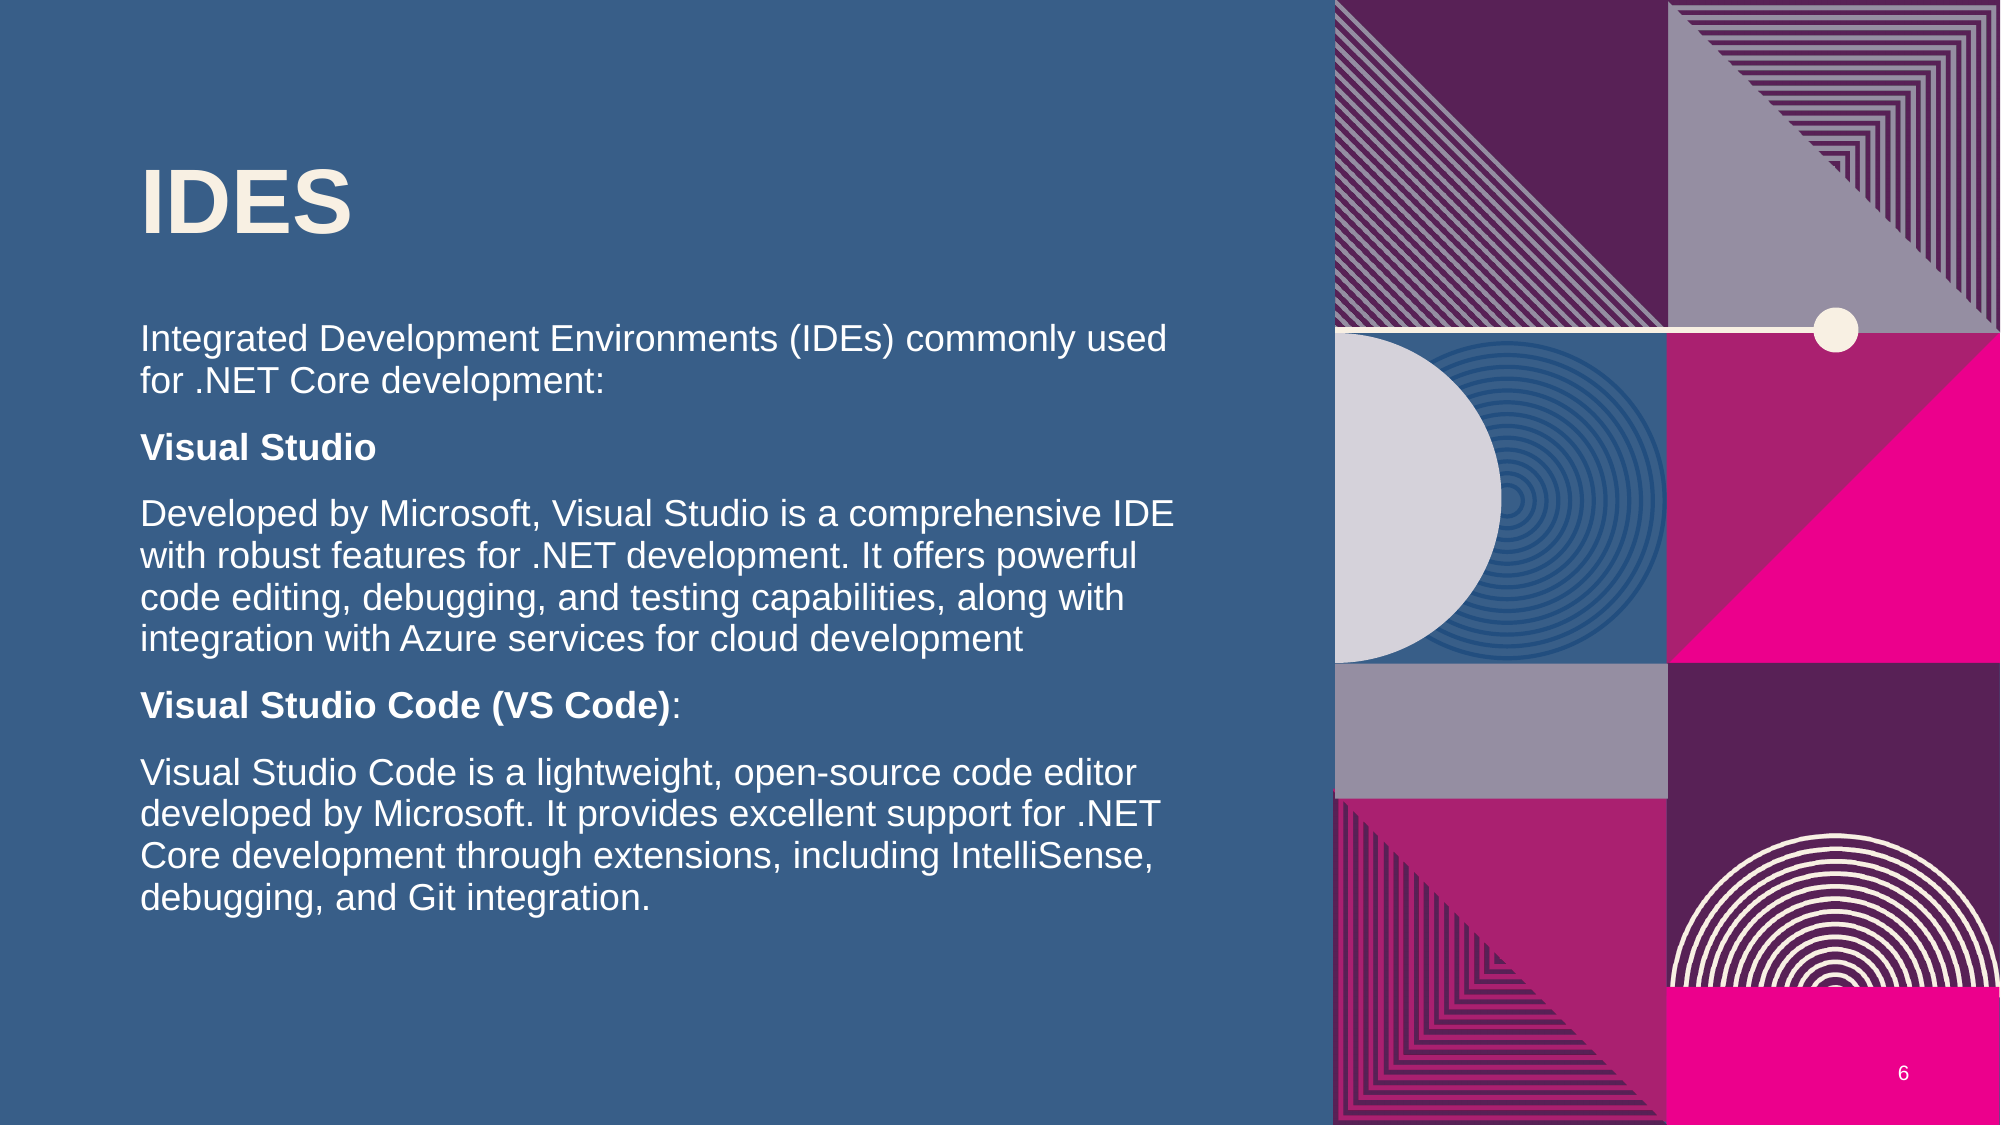

# IDEs
Integrated Development Environments (IDEs) commonly used for .NET Core development:
Visual Studio
Developed by Microsoft, Visual Studio is a comprehensive IDE with robust features for .NET development. It offers powerful code editing, debugging, and testing capabilities, along with integration with Azure services for cloud development
Visual Studio Code (VS Code):
Visual Studio Code is a lightweight, open-source code editor developed by Microsoft. It provides excellent support for .NET Core development through extensions, including IntelliSense, debugging, and Git integration.

6